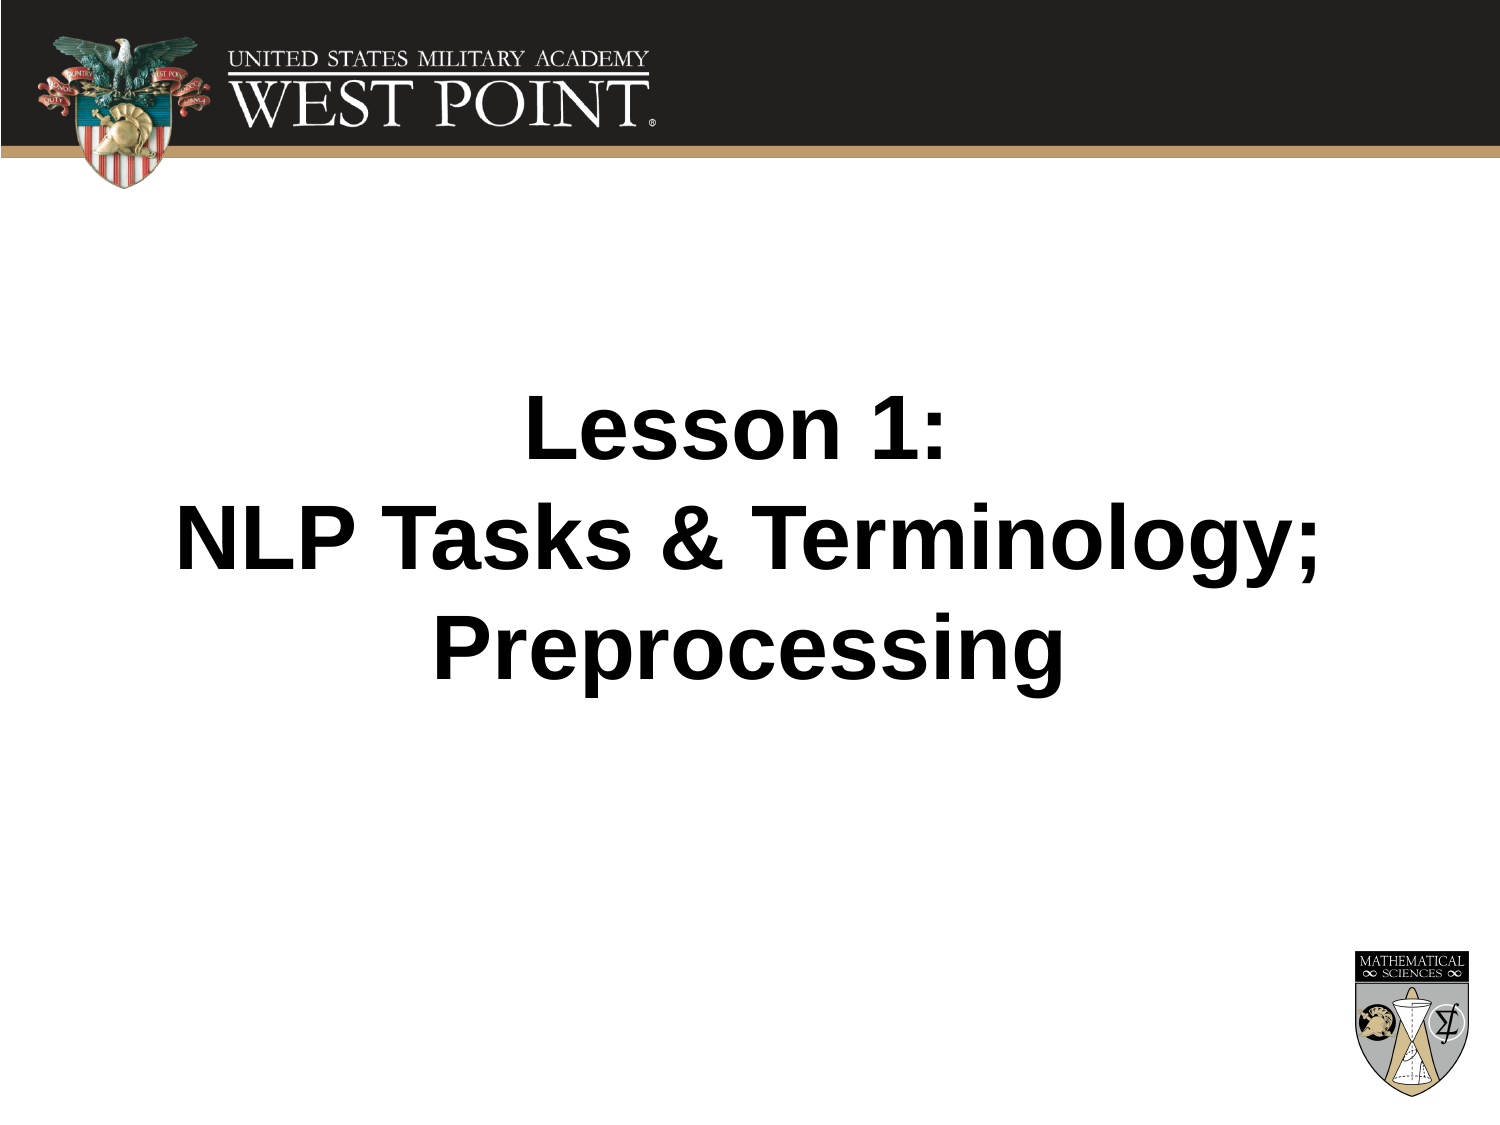

Lesson 1:
NLP Tasks & Terminology;
Preprocessing